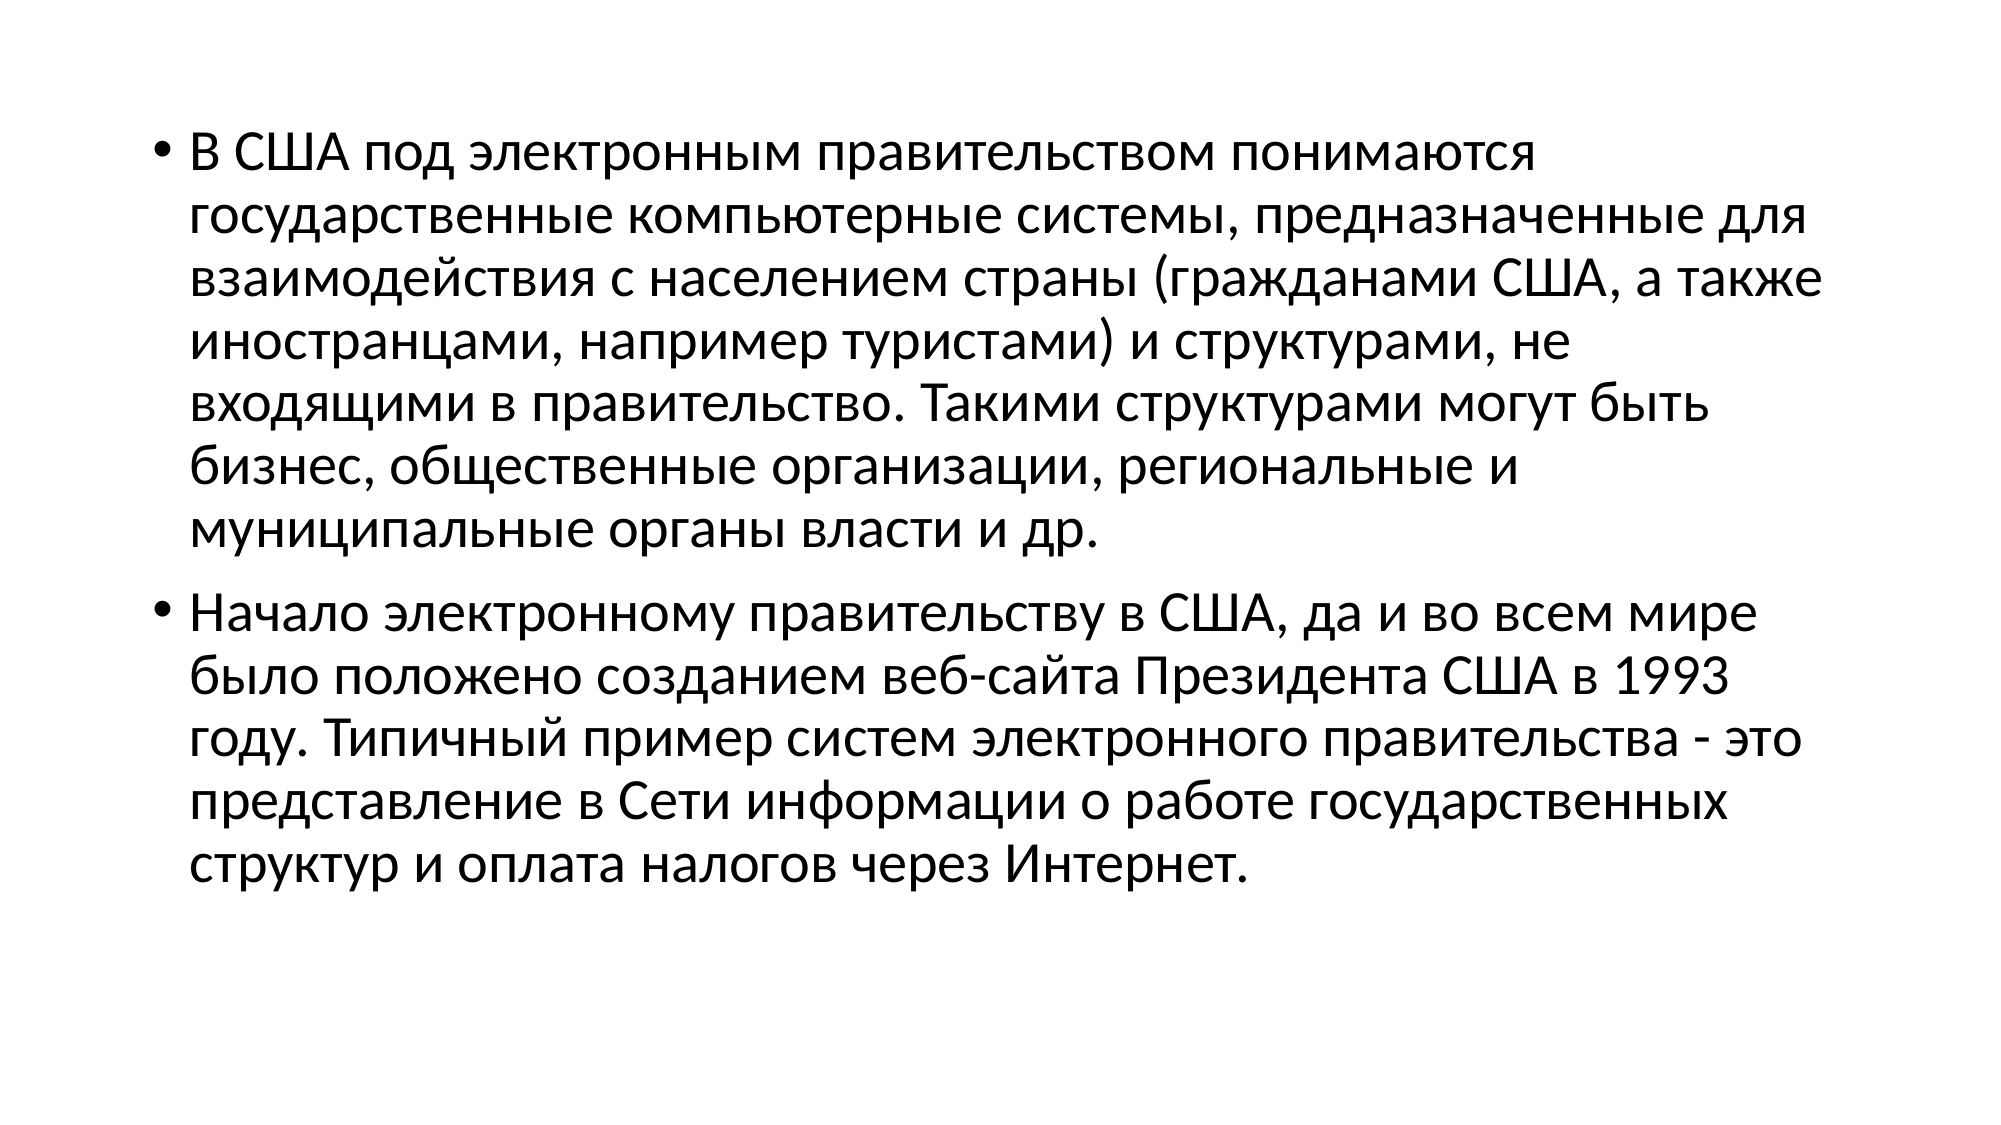

#
В США под электронным правительством понимаются государственные компьютерные системы, предназначенные для взаимодействия с населением страны (гражданами США, а также иностранцами, например туристами) и структурами, не входящими в правительство. Такими структурами могут быть бизнес, общественные организации, региональные и муниципальные органы власти и др.
Начало электронному правительству в США, да и во всем мире  было положено созданием веб-сайта Президента США в 1993 году. Типичный пример систем электронного правительства - это представление в Сети информации о работе государственных структур и оплата налогов через Интернет.